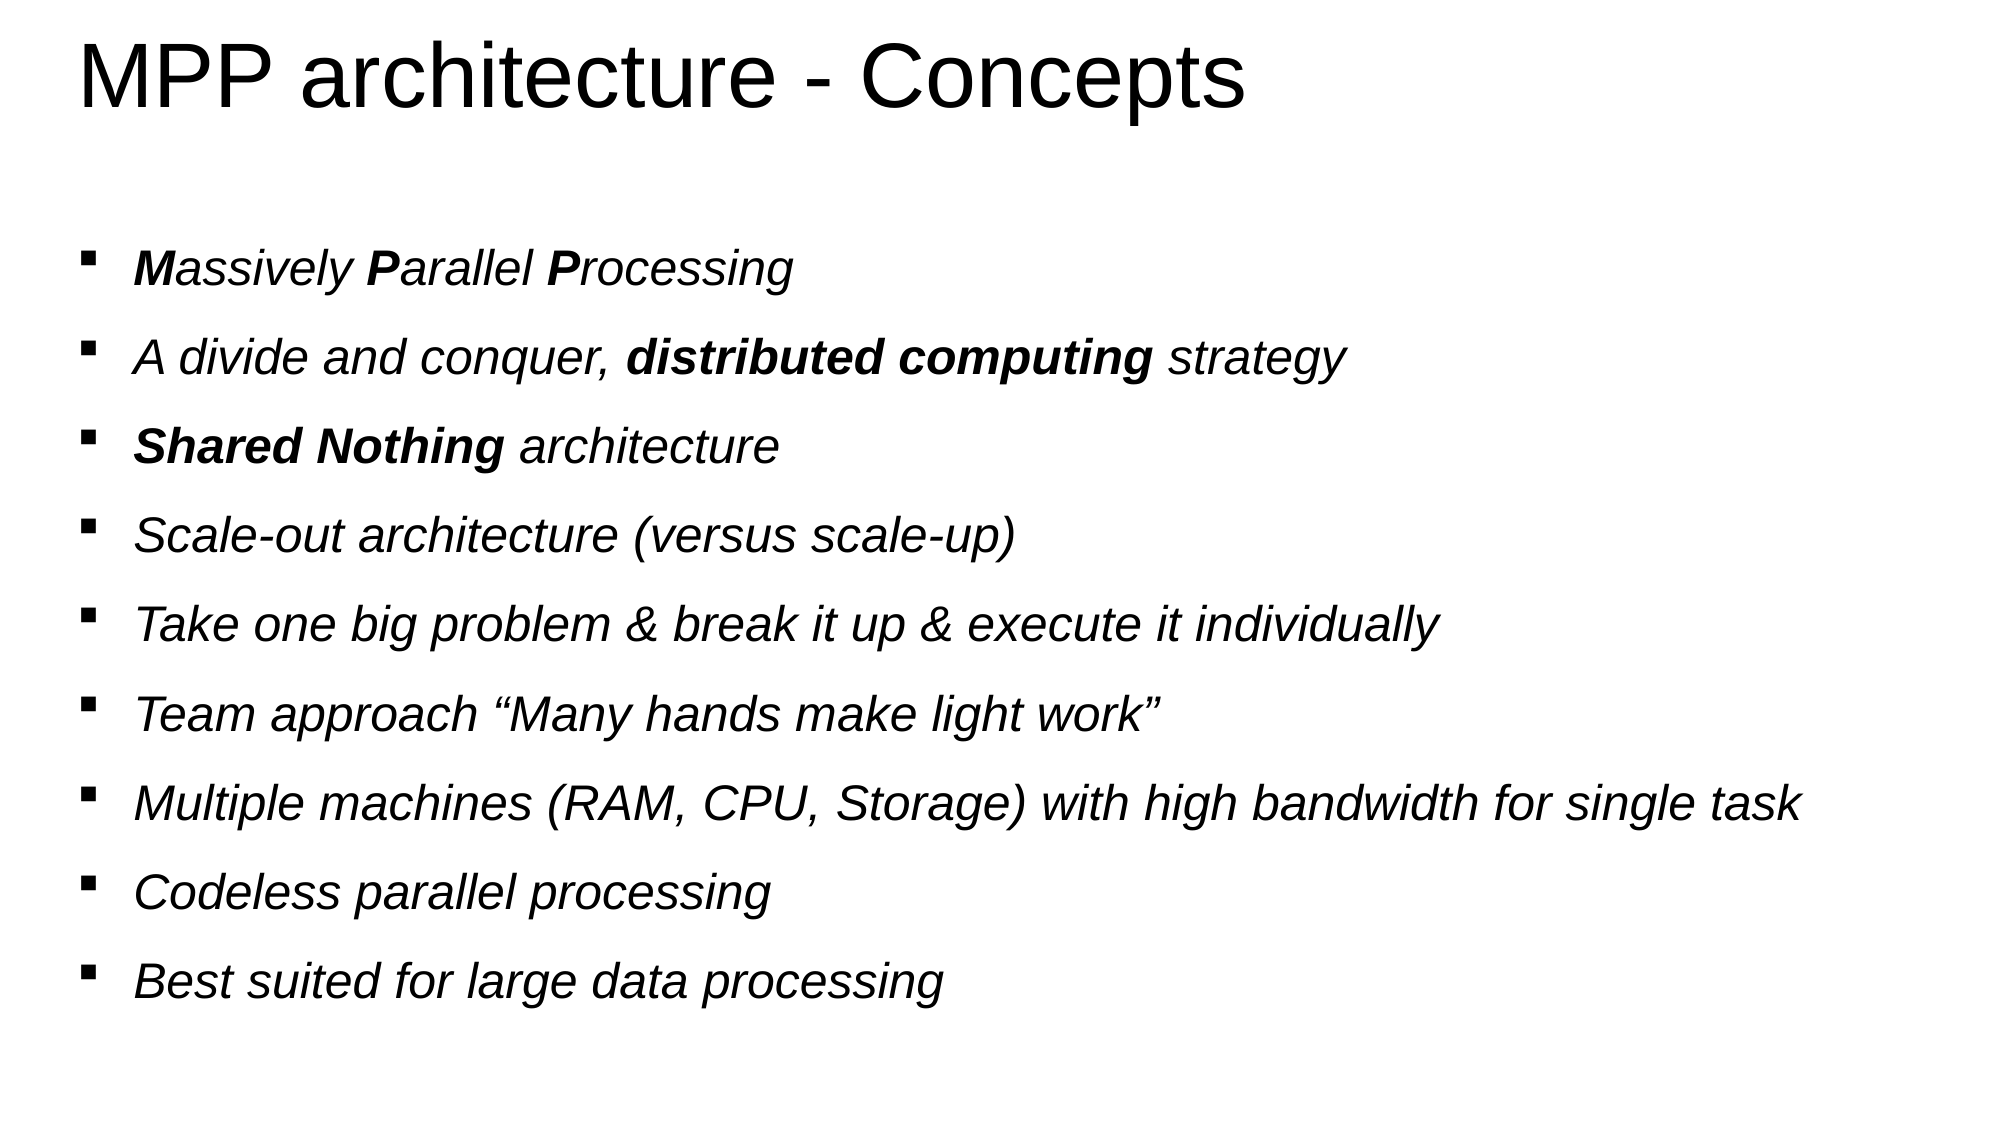

# MPP architecture - Concepts
Massively Parallel Processing
A divide and conquer, distributed computing strategy
Shared Nothing architecture
Scale-out architecture (versus scale-up)
Take one big problem & break it up & execute it individually
Team approach “Many hands make light work”
Multiple machines (RAM, CPU, Storage) with high bandwidth for single task
Codeless parallel processing
Best suited for large data processing